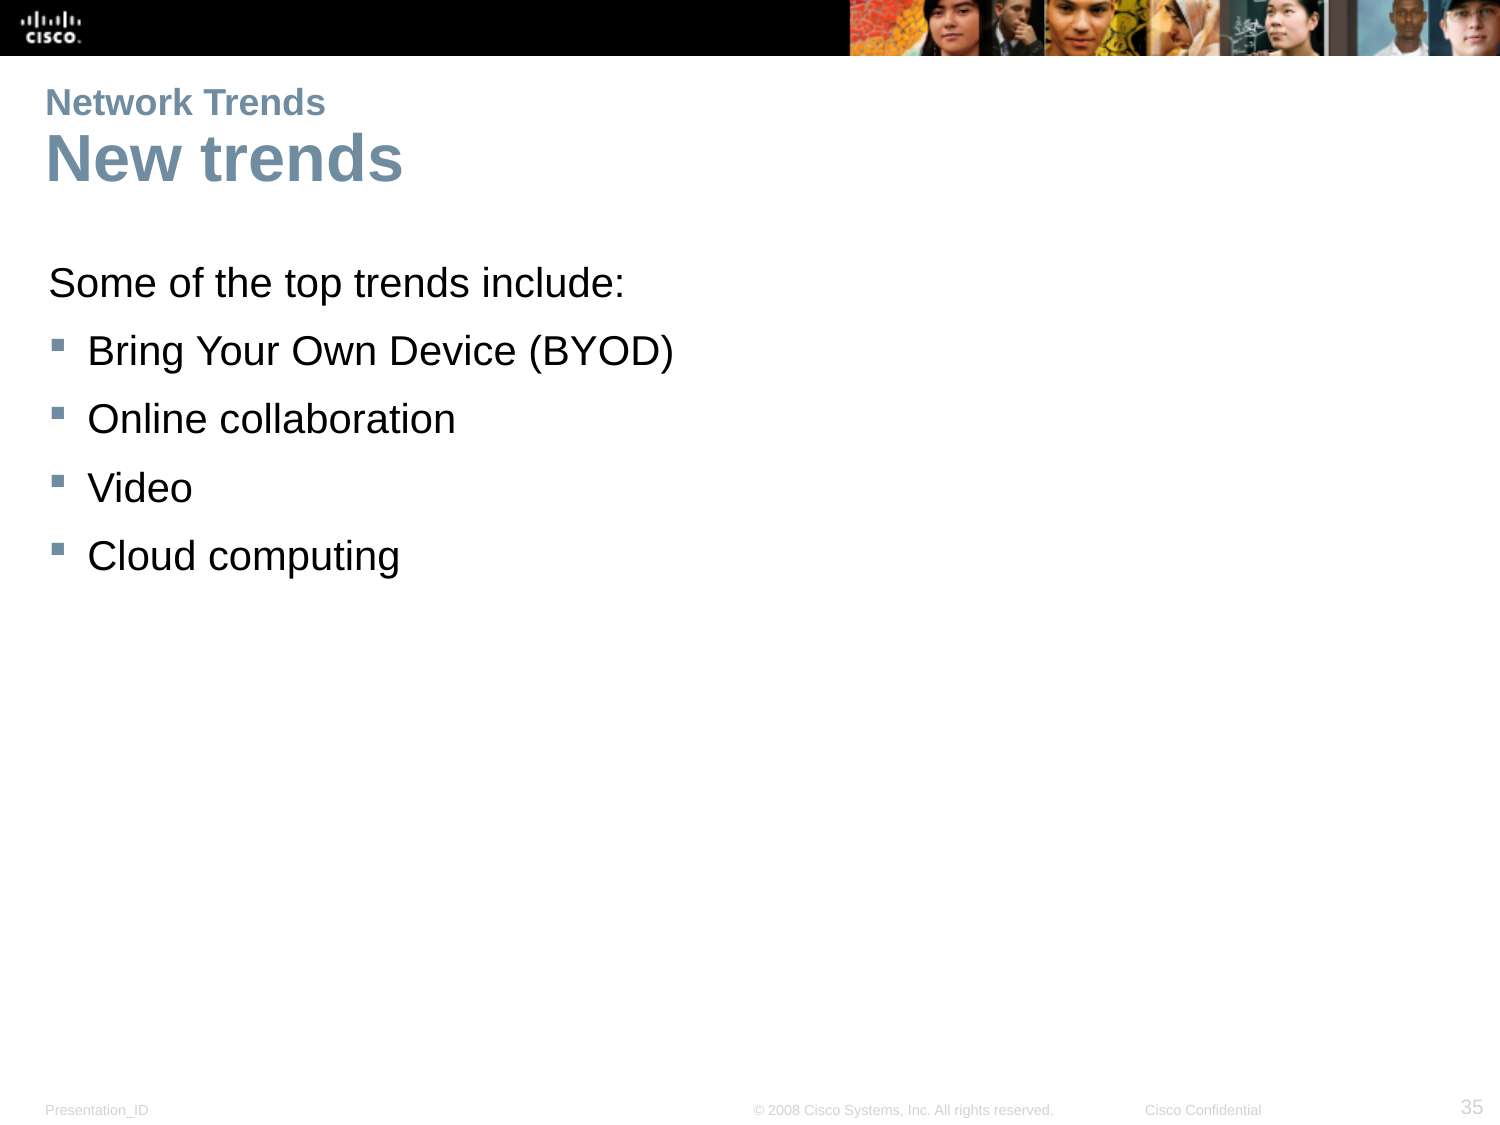

# Network Trends New trends
Some of the top trends include:
Bring Your Own Device (BYOD)
Online collaboration
Video
Cloud computing